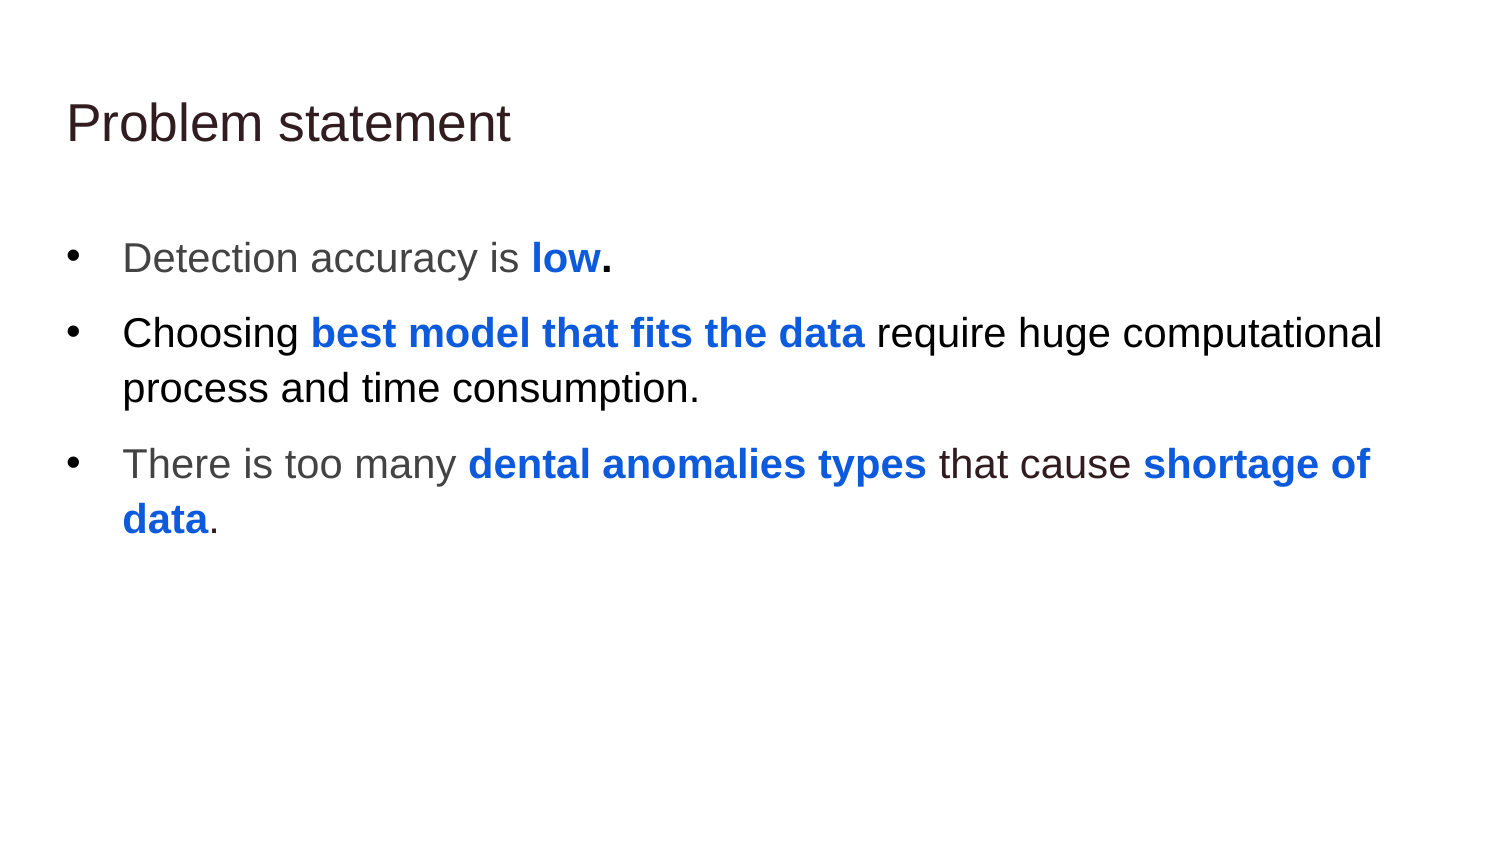

# Problem statement
Detection accuracy is low.
Choosing best model that fits the data require huge computational process and time consumption.
There is too many dental anomalies types that cause shortage of data.